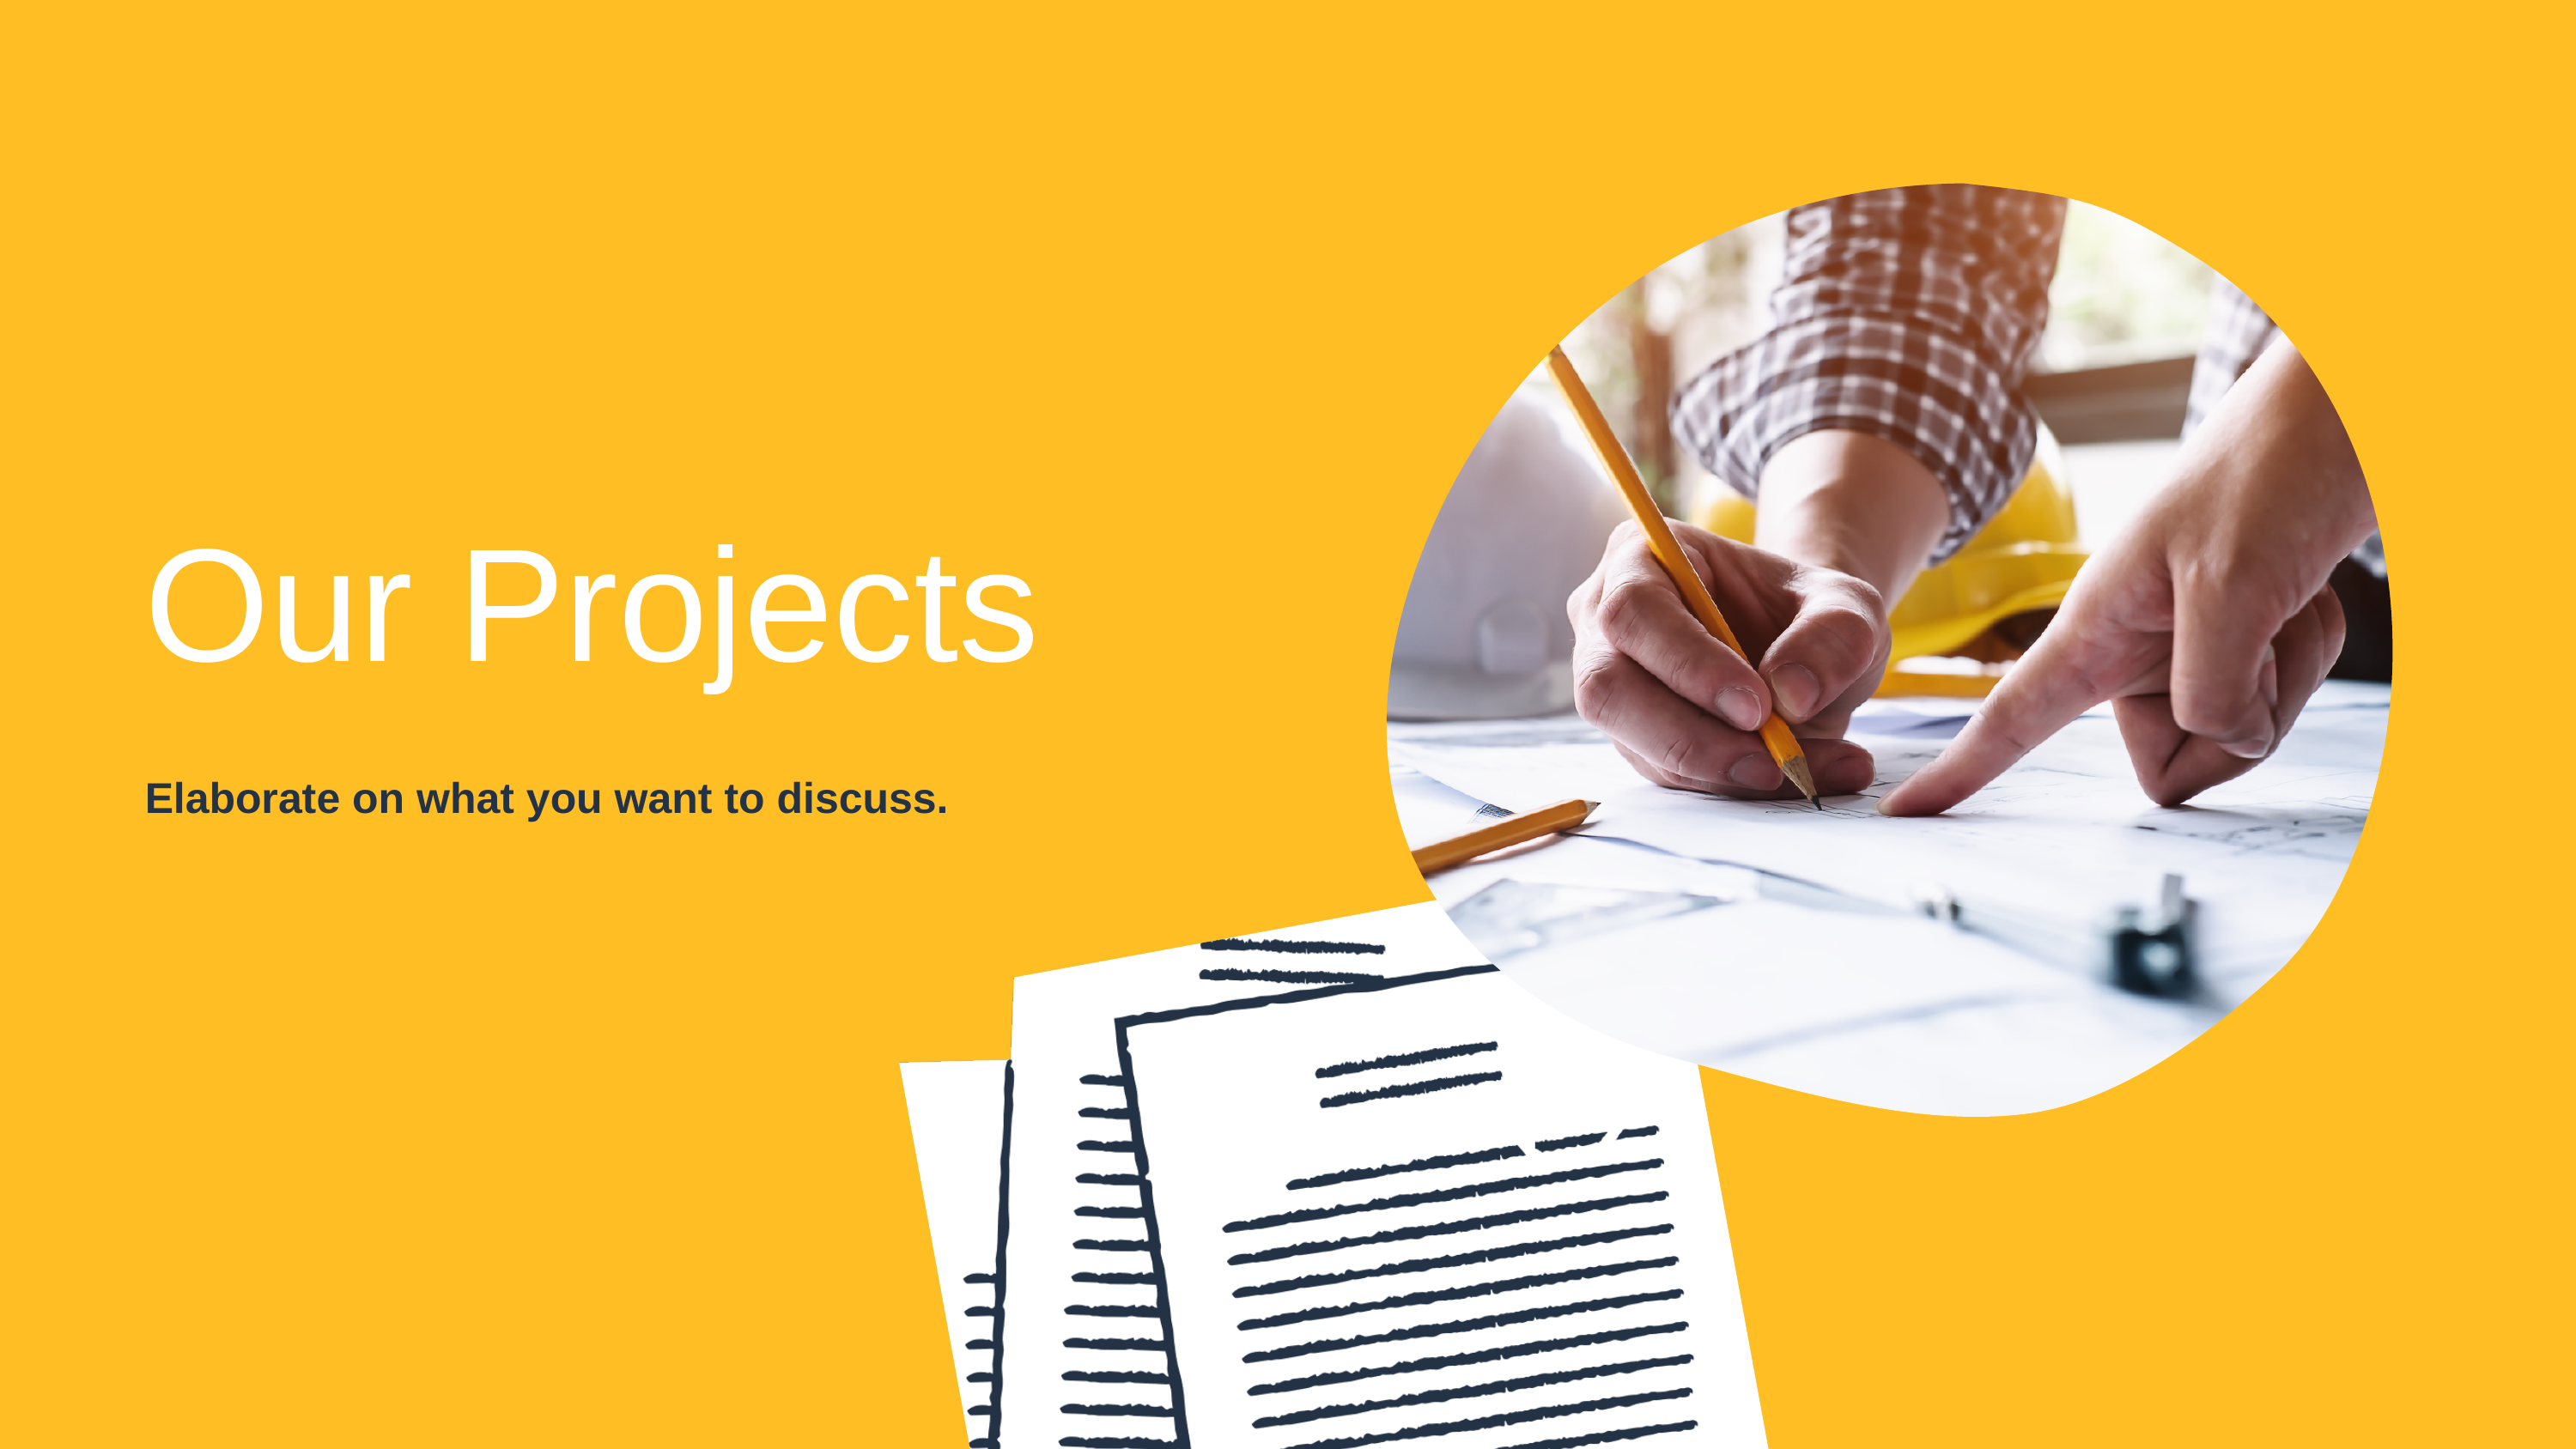

Our Projects
Elaborate on what you want to discuss.